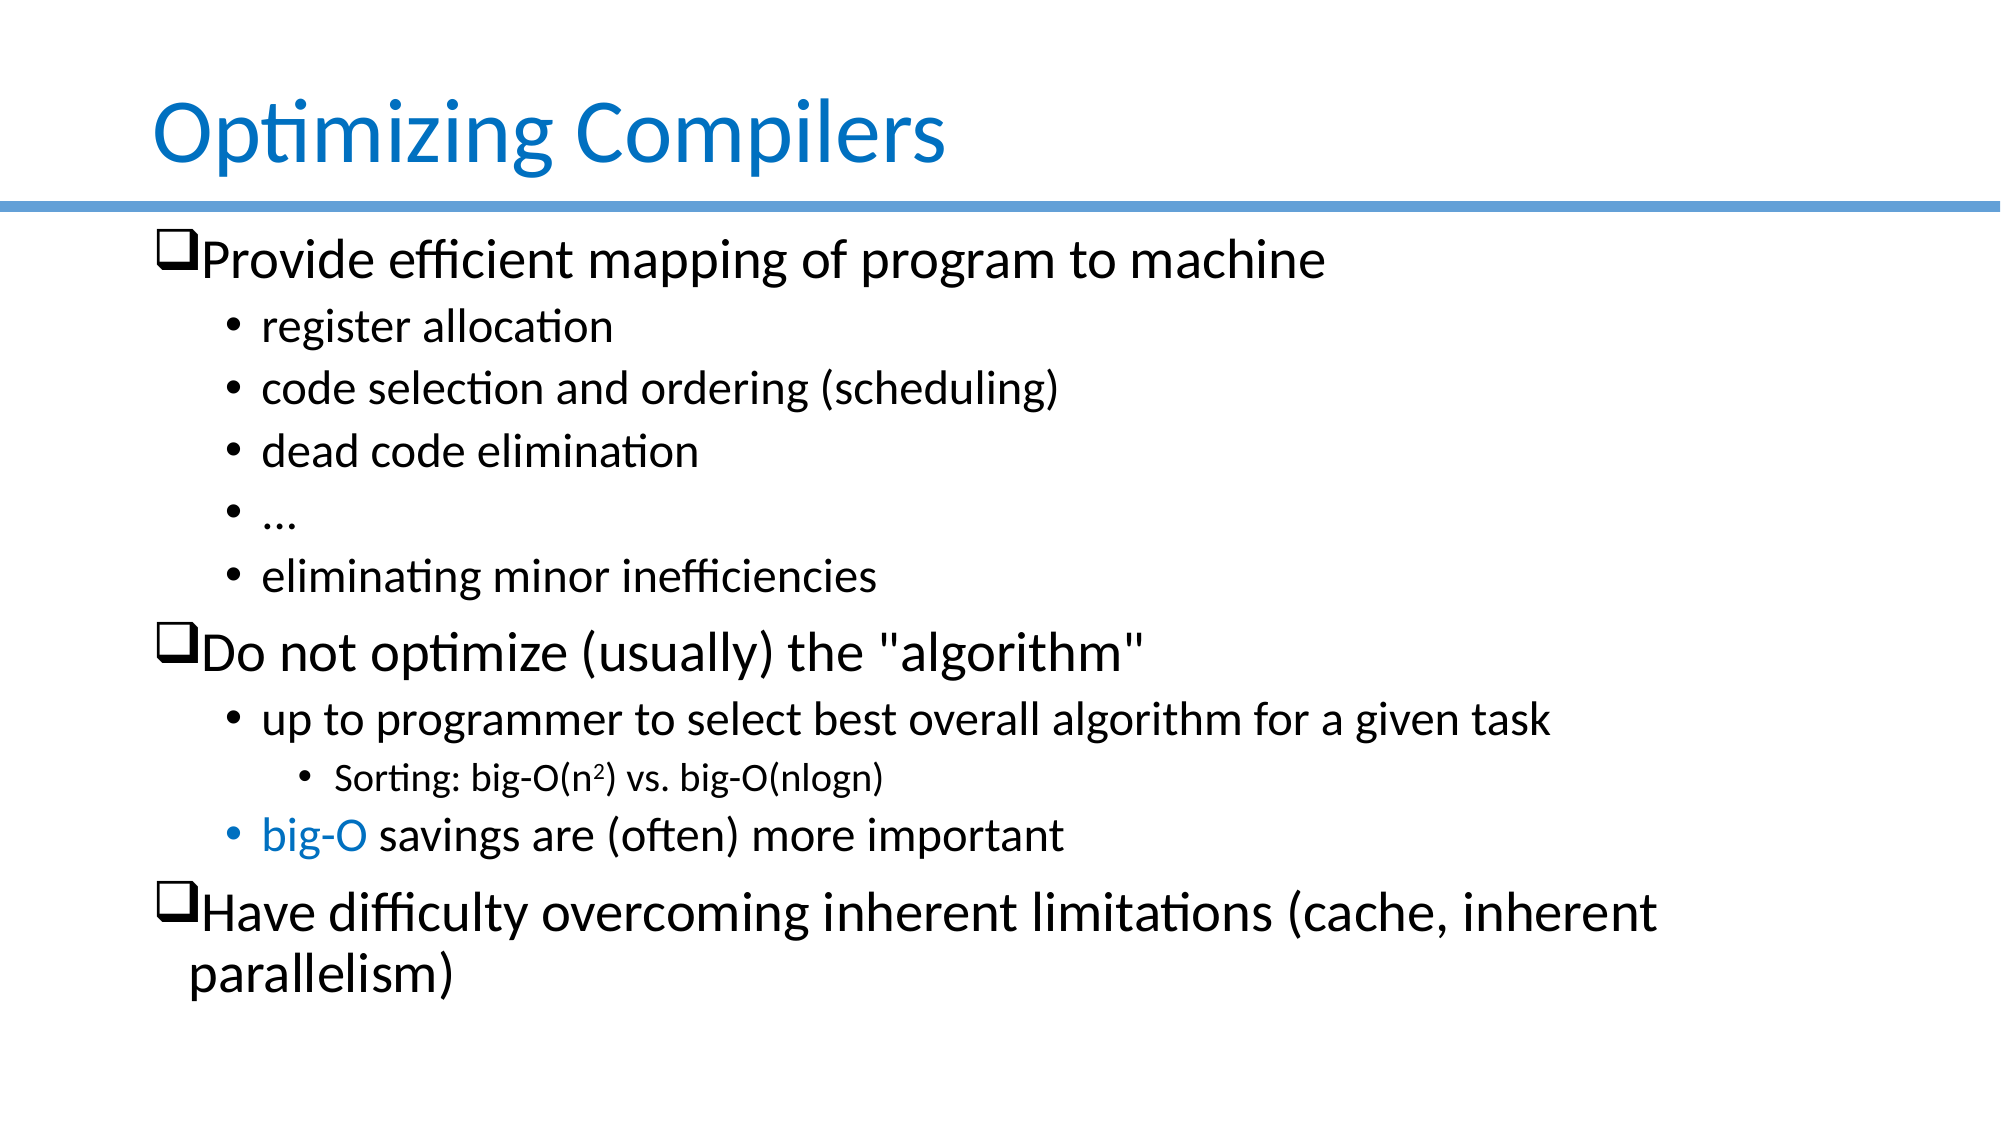

# Optimizing Compilers
Provide efficient mapping of program to machine
register allocation
code selection and ordering (scheduling)
dead code elimination
...
eliminating minor inefficiencies
Do not optimize (usually) the "algorithm"
up to programmer to select best overall algorithm for a given task
Sorting: big-O(n2) vs. big-O(nlogn)
big-O savings are (often) more important
Have difficulty overcoming inherent limitations (cache, inherent parallelism)

119